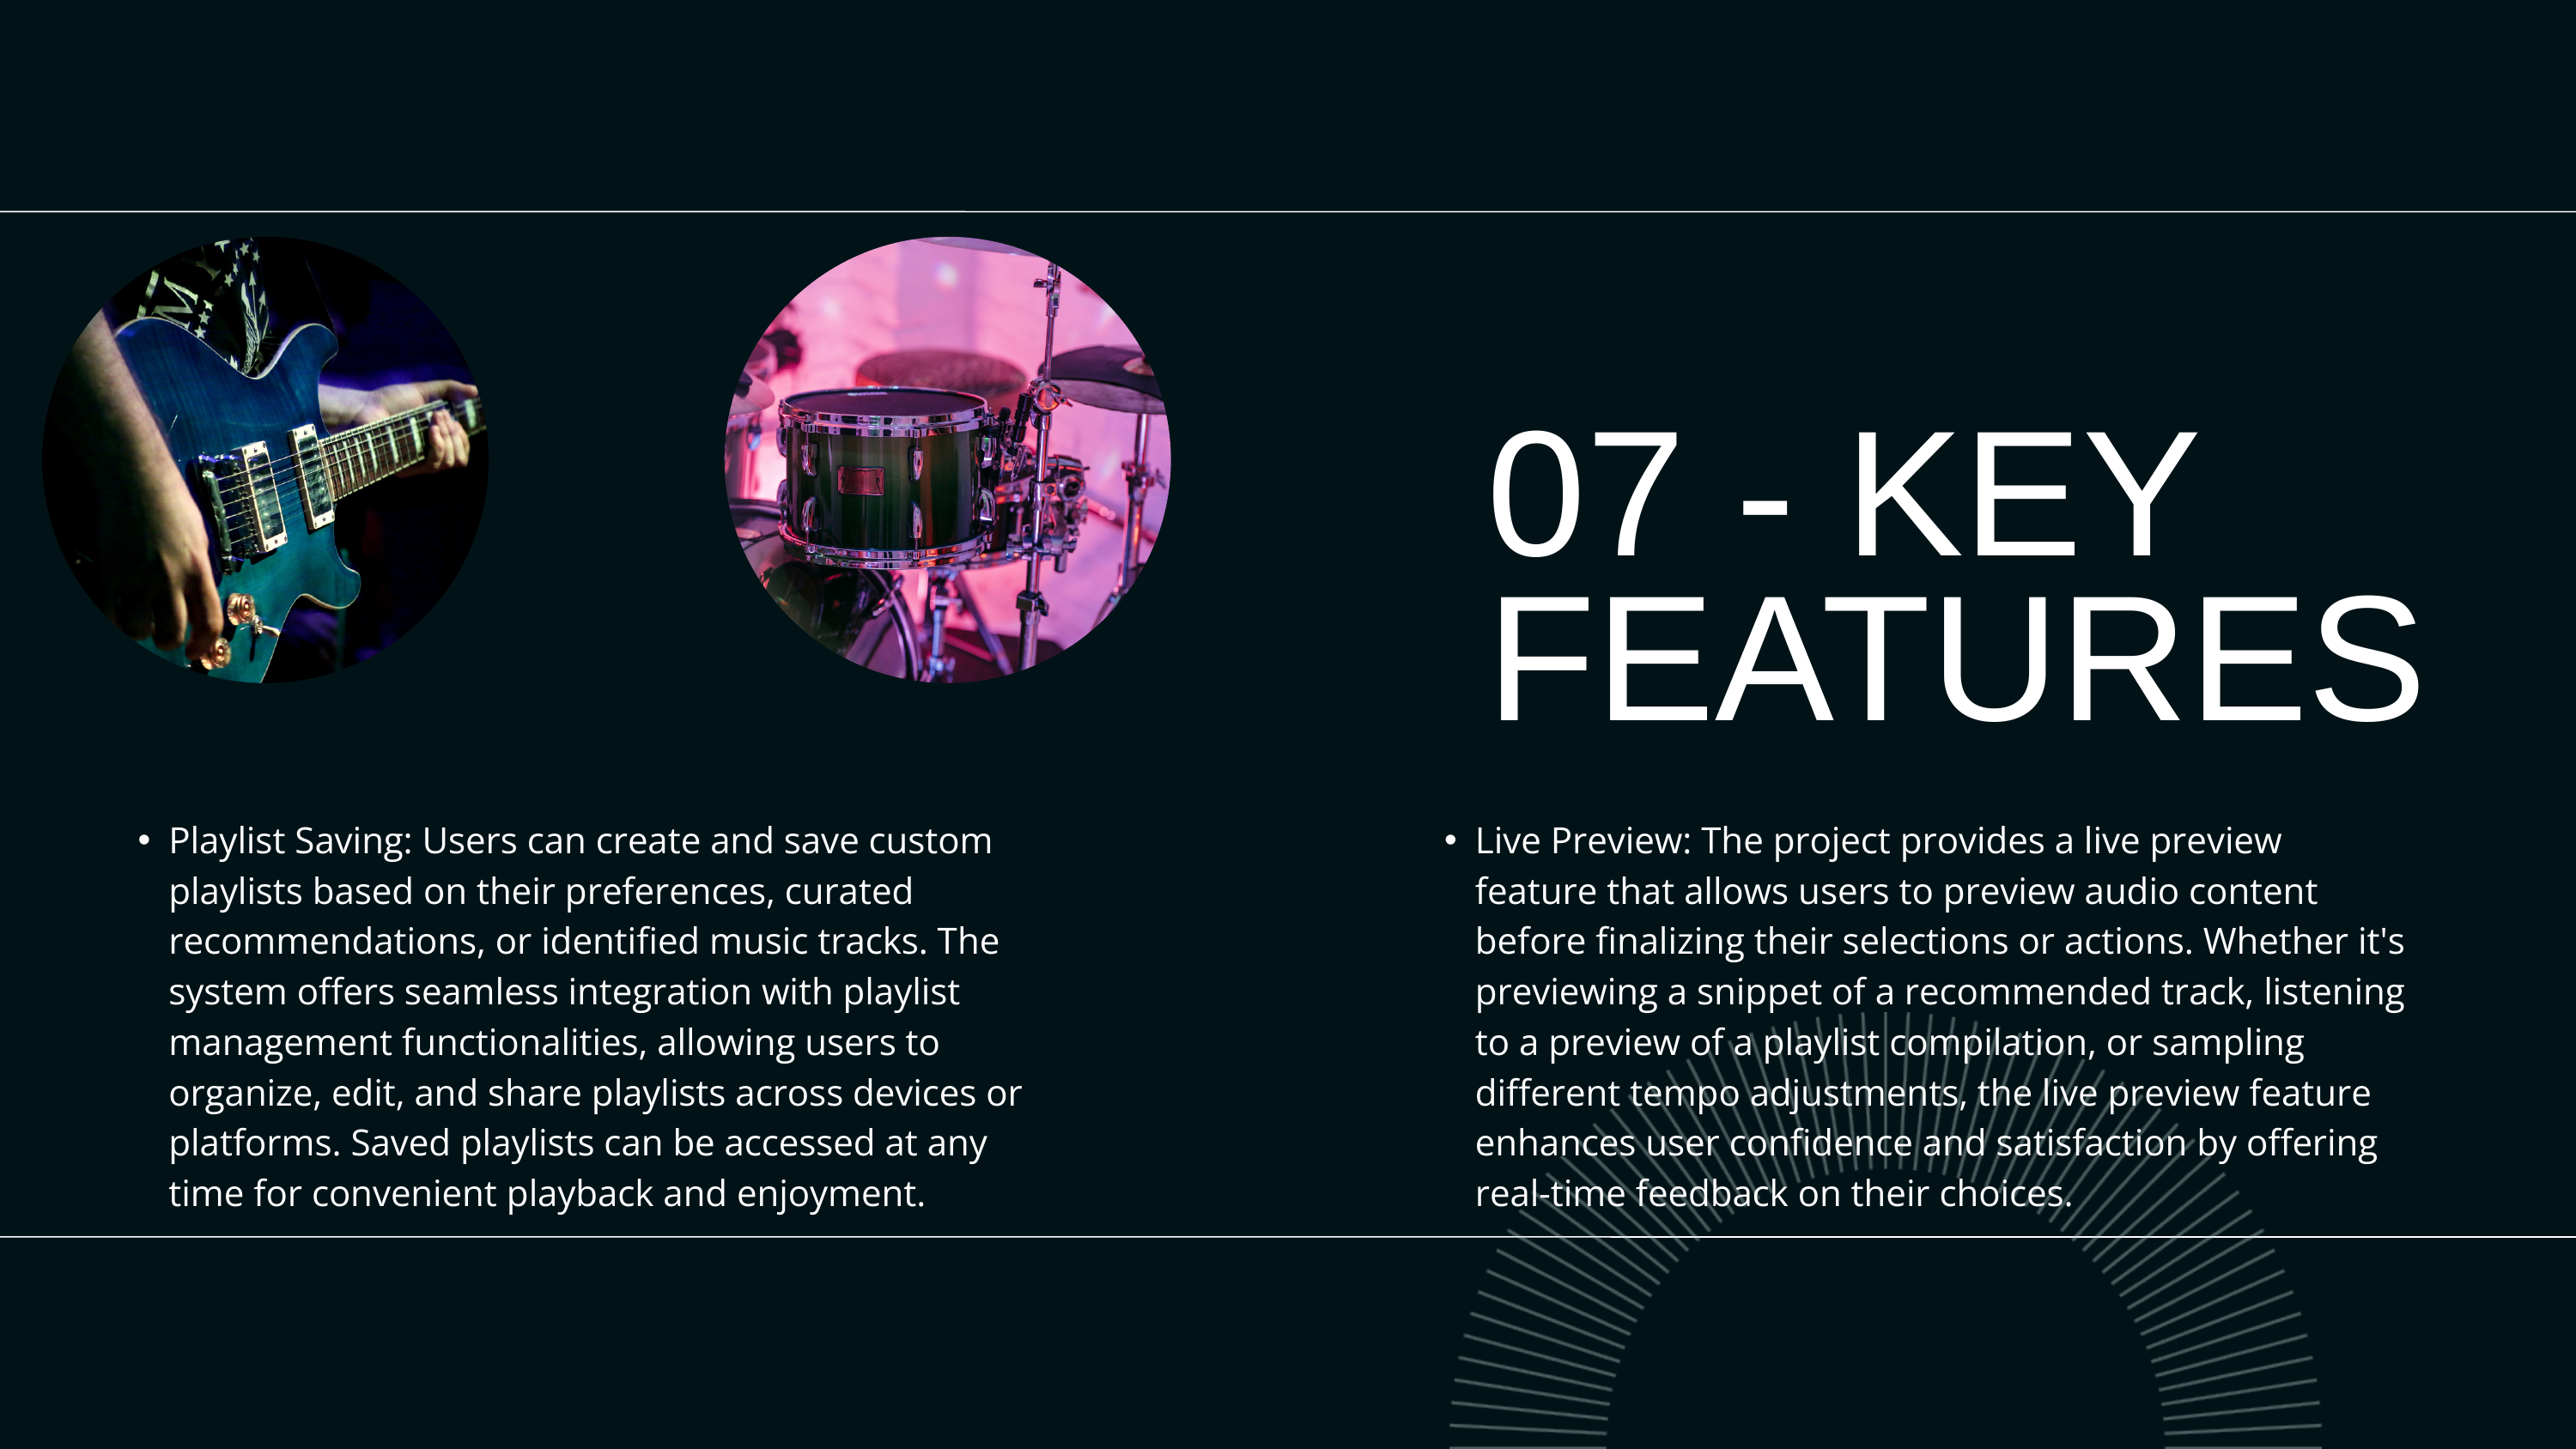

07 - KEY FEATURES
Playlist Saving: Users can create and save custom playlists based on their preferences, curated recommendations, or identified music tracks. The system offers seamless integration with playlist management functionalities, allowing users to organize, edit, and share playlists across devices or platforms. Saved playlists can be accessed at any time for convenient playback and enjoyment.
Live Preview: The project provides a live preview feature that allows users to preview audio content before finalizing their selections or actions. Whether it's previewing a snippet of a recommended track, listening to a preview of a playlist compilation, or sampling different tempo adjustments, the live preview feature enhances user confidence and satisfaction by offering real-time feedback on their choices.